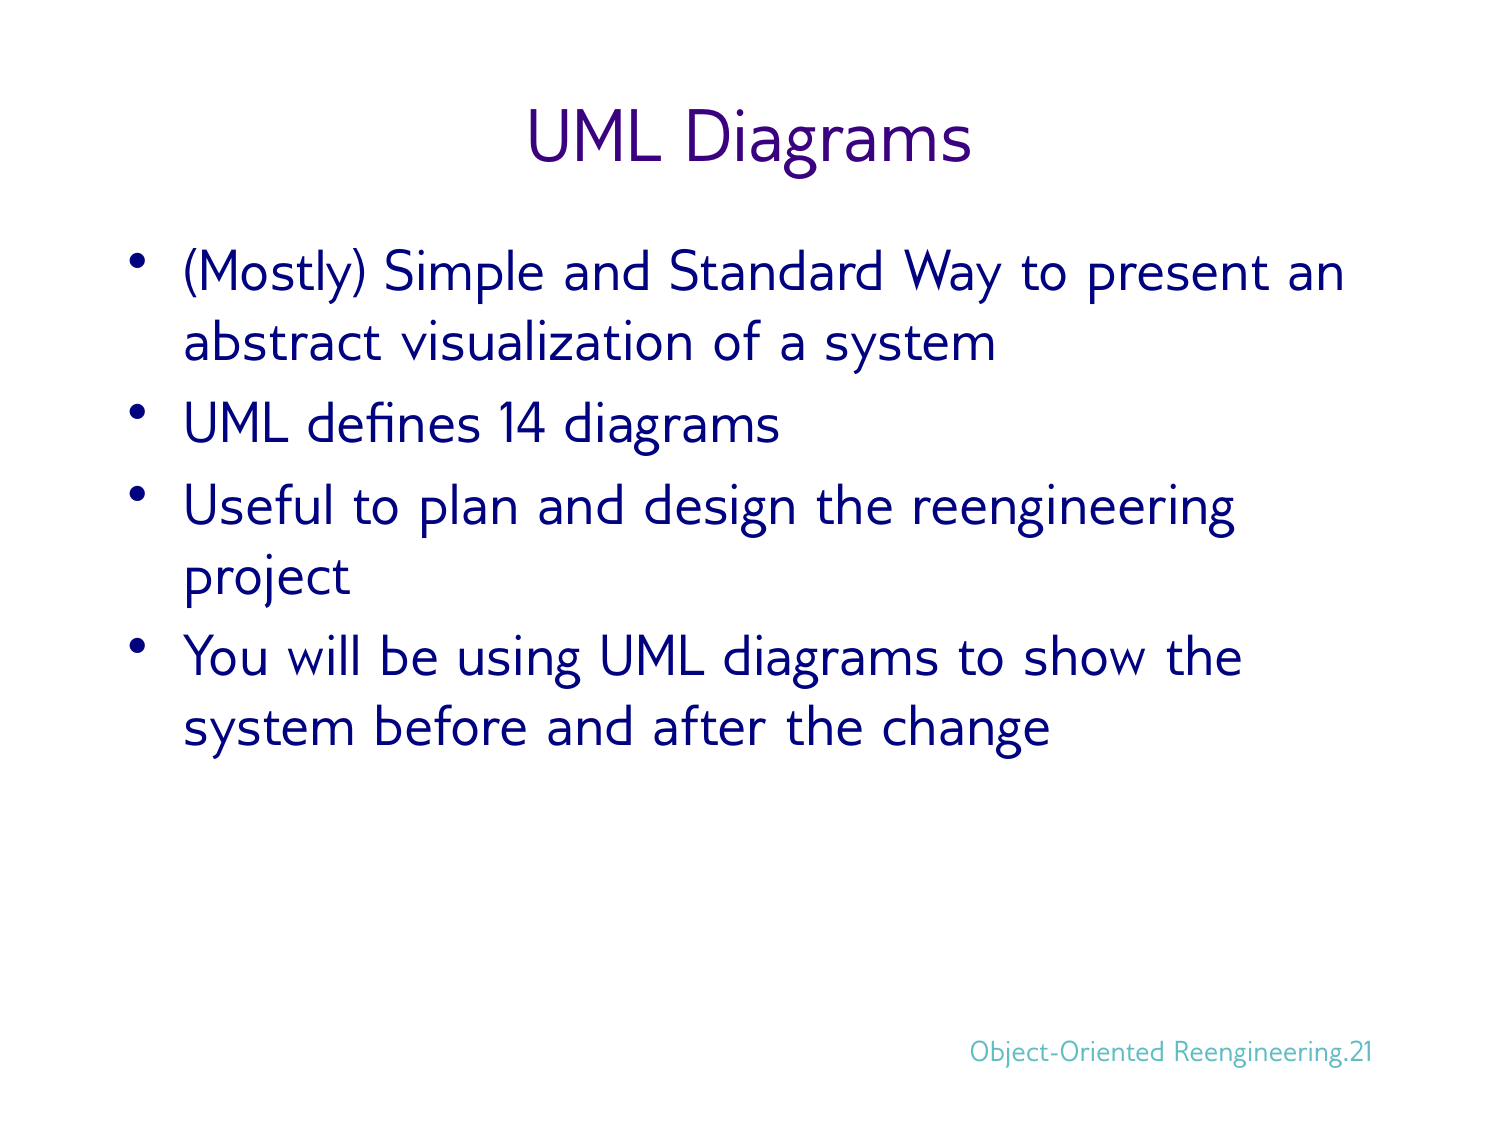

# UML Diagrams
(Mostly) Simple and Standard Way to present an abstract visualization of a system
UML defines 14 diagrams
Useful to plan and design the reengineering project
You will be using UML diagrams to show the system before and after the change

Object-Oriented Reengineering.21